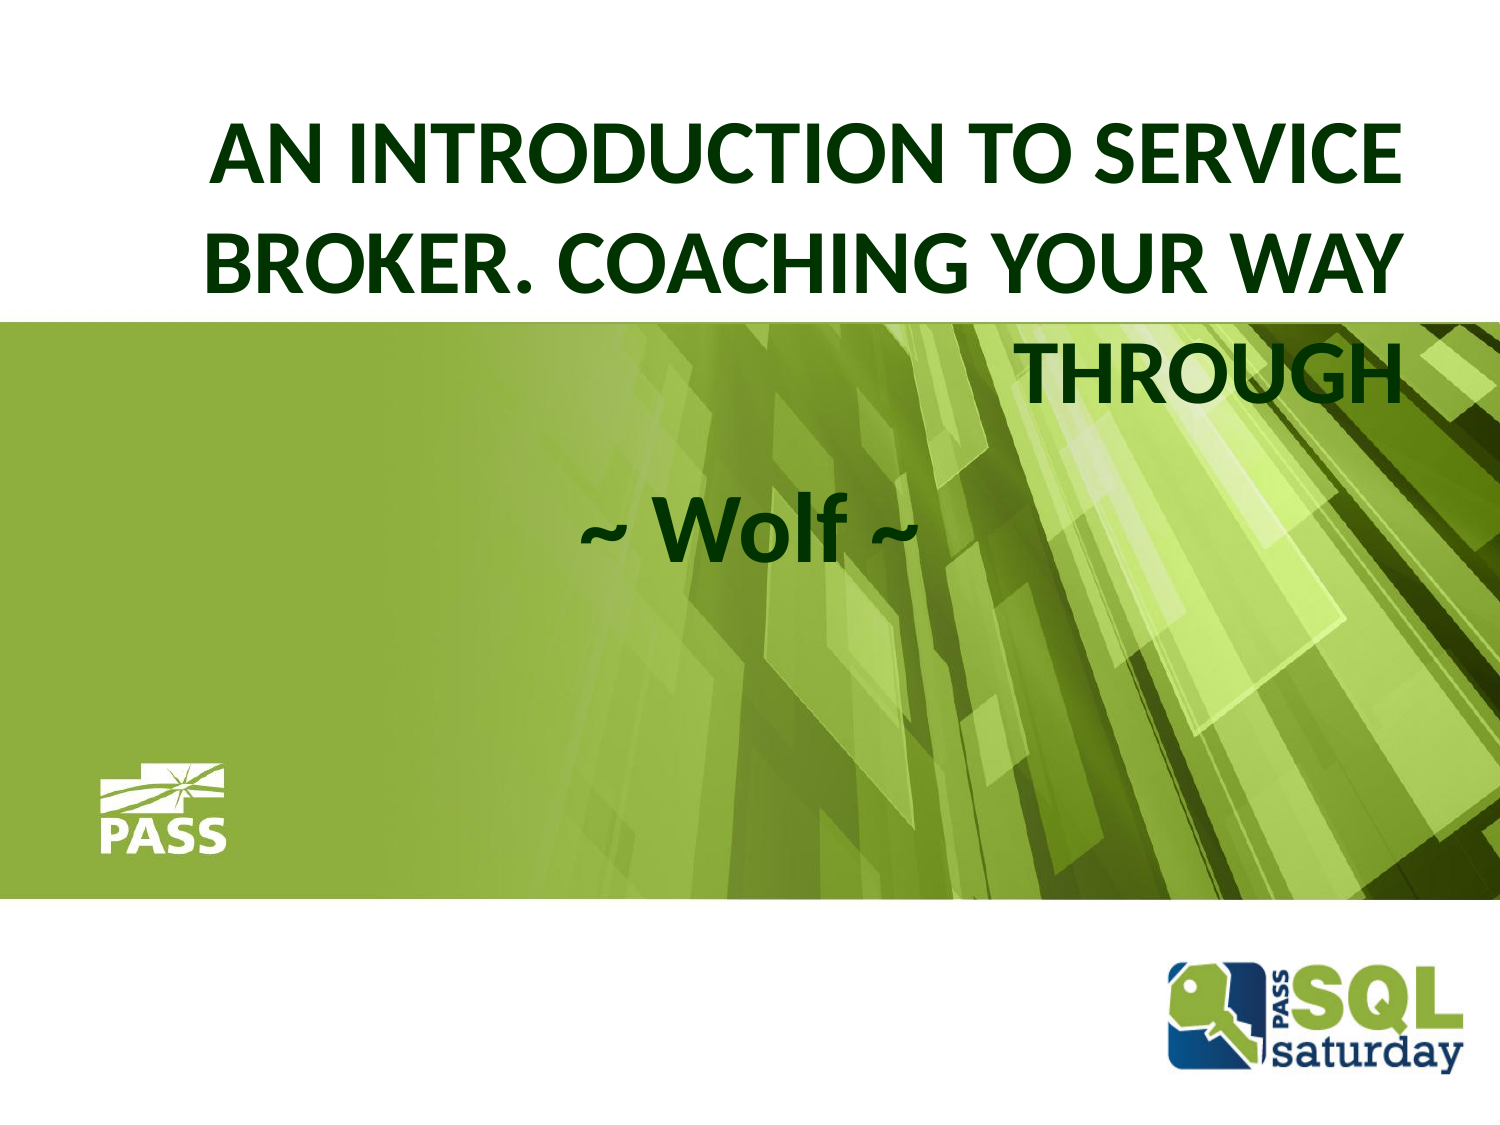

# An Introduction to Service Broker. Coaching Your Way Through
~ Wolf ~